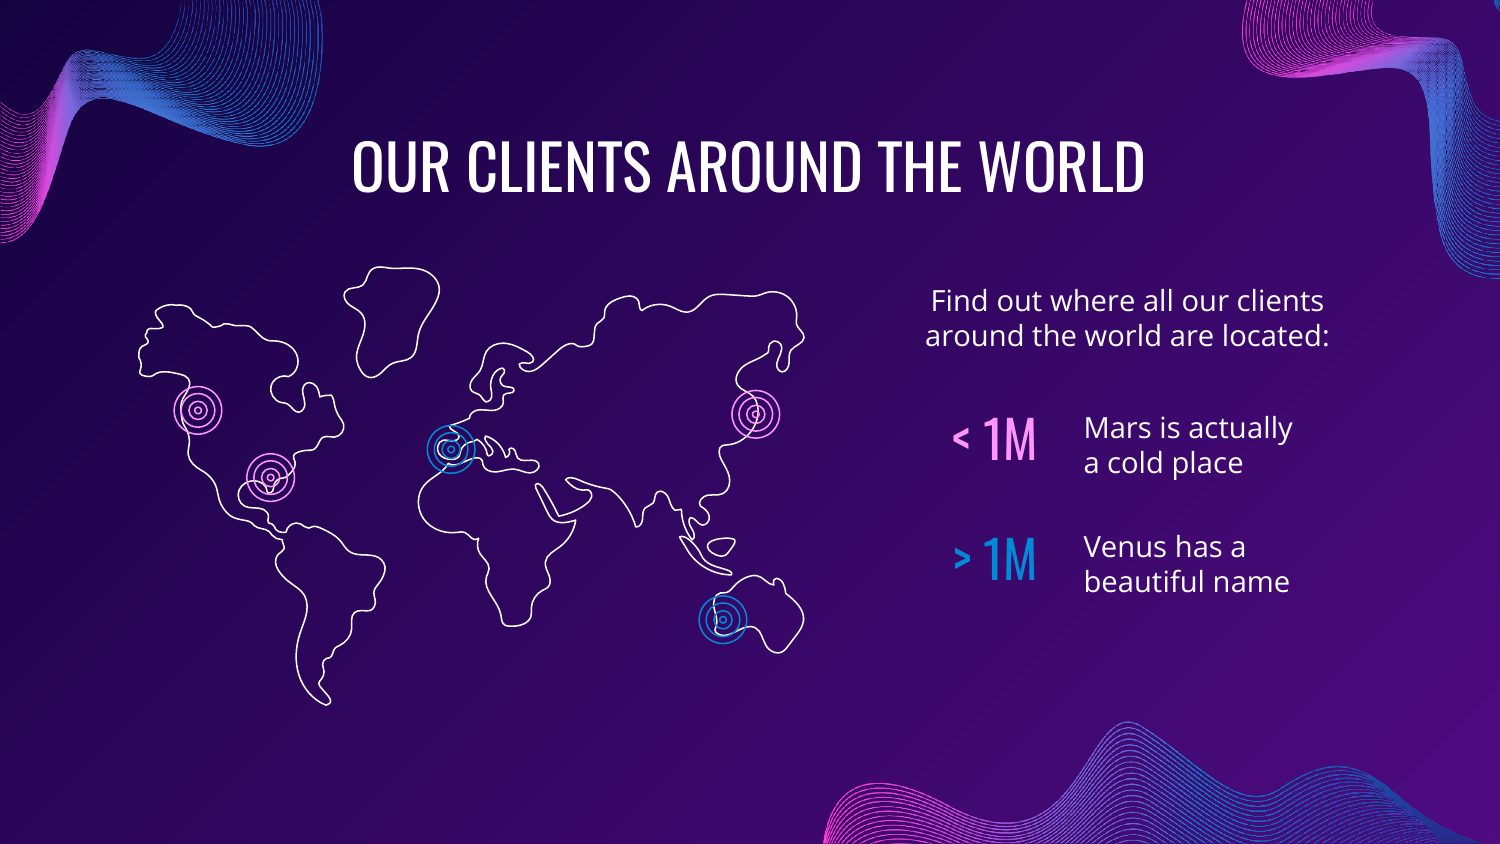

# OUR CLIENTS AROUND THE WORLD

Find out where all our clients around the world are located:

Mars is actually a cold place
< 1M

Venus has a beautiful name
> 1M